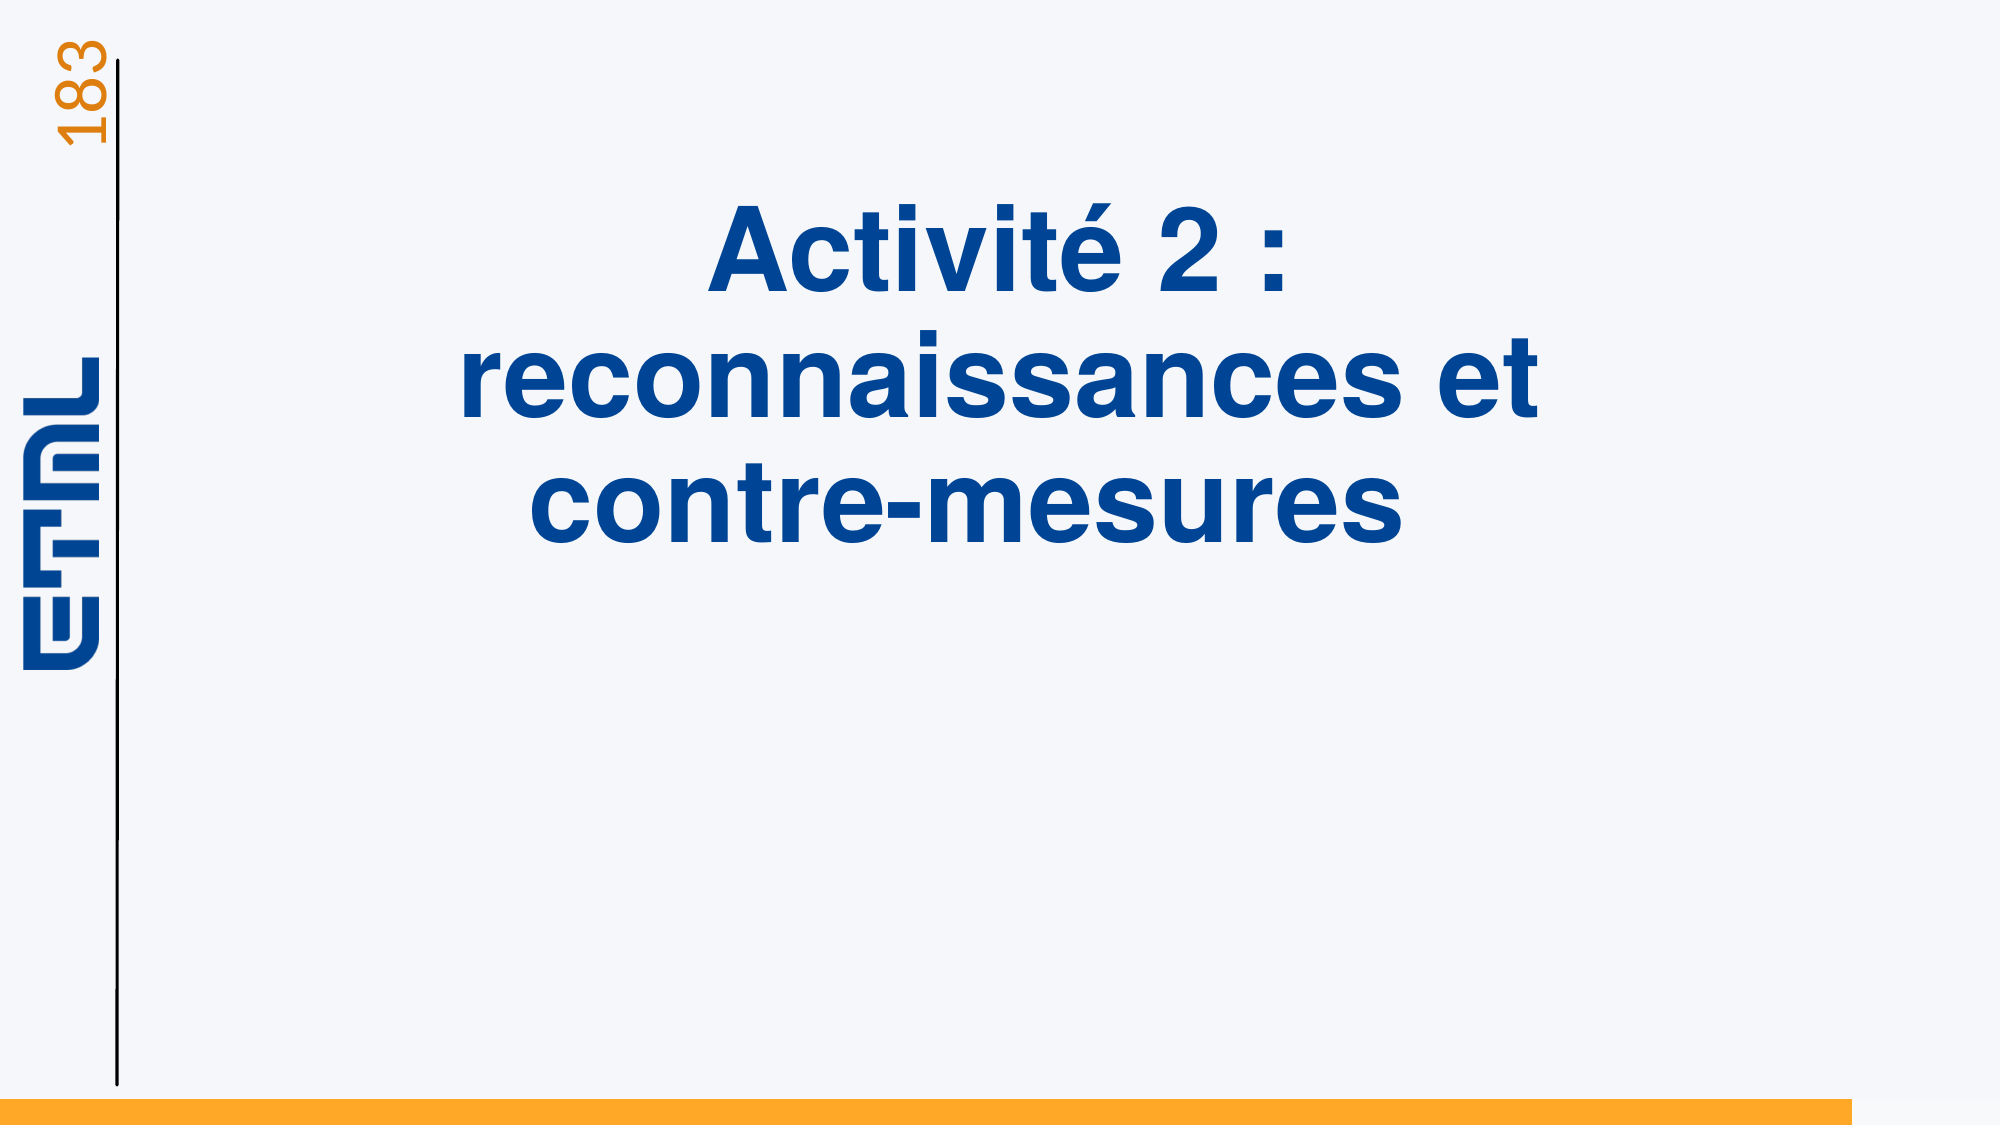

# Activité 2 : reconnaissances et contre-mesures